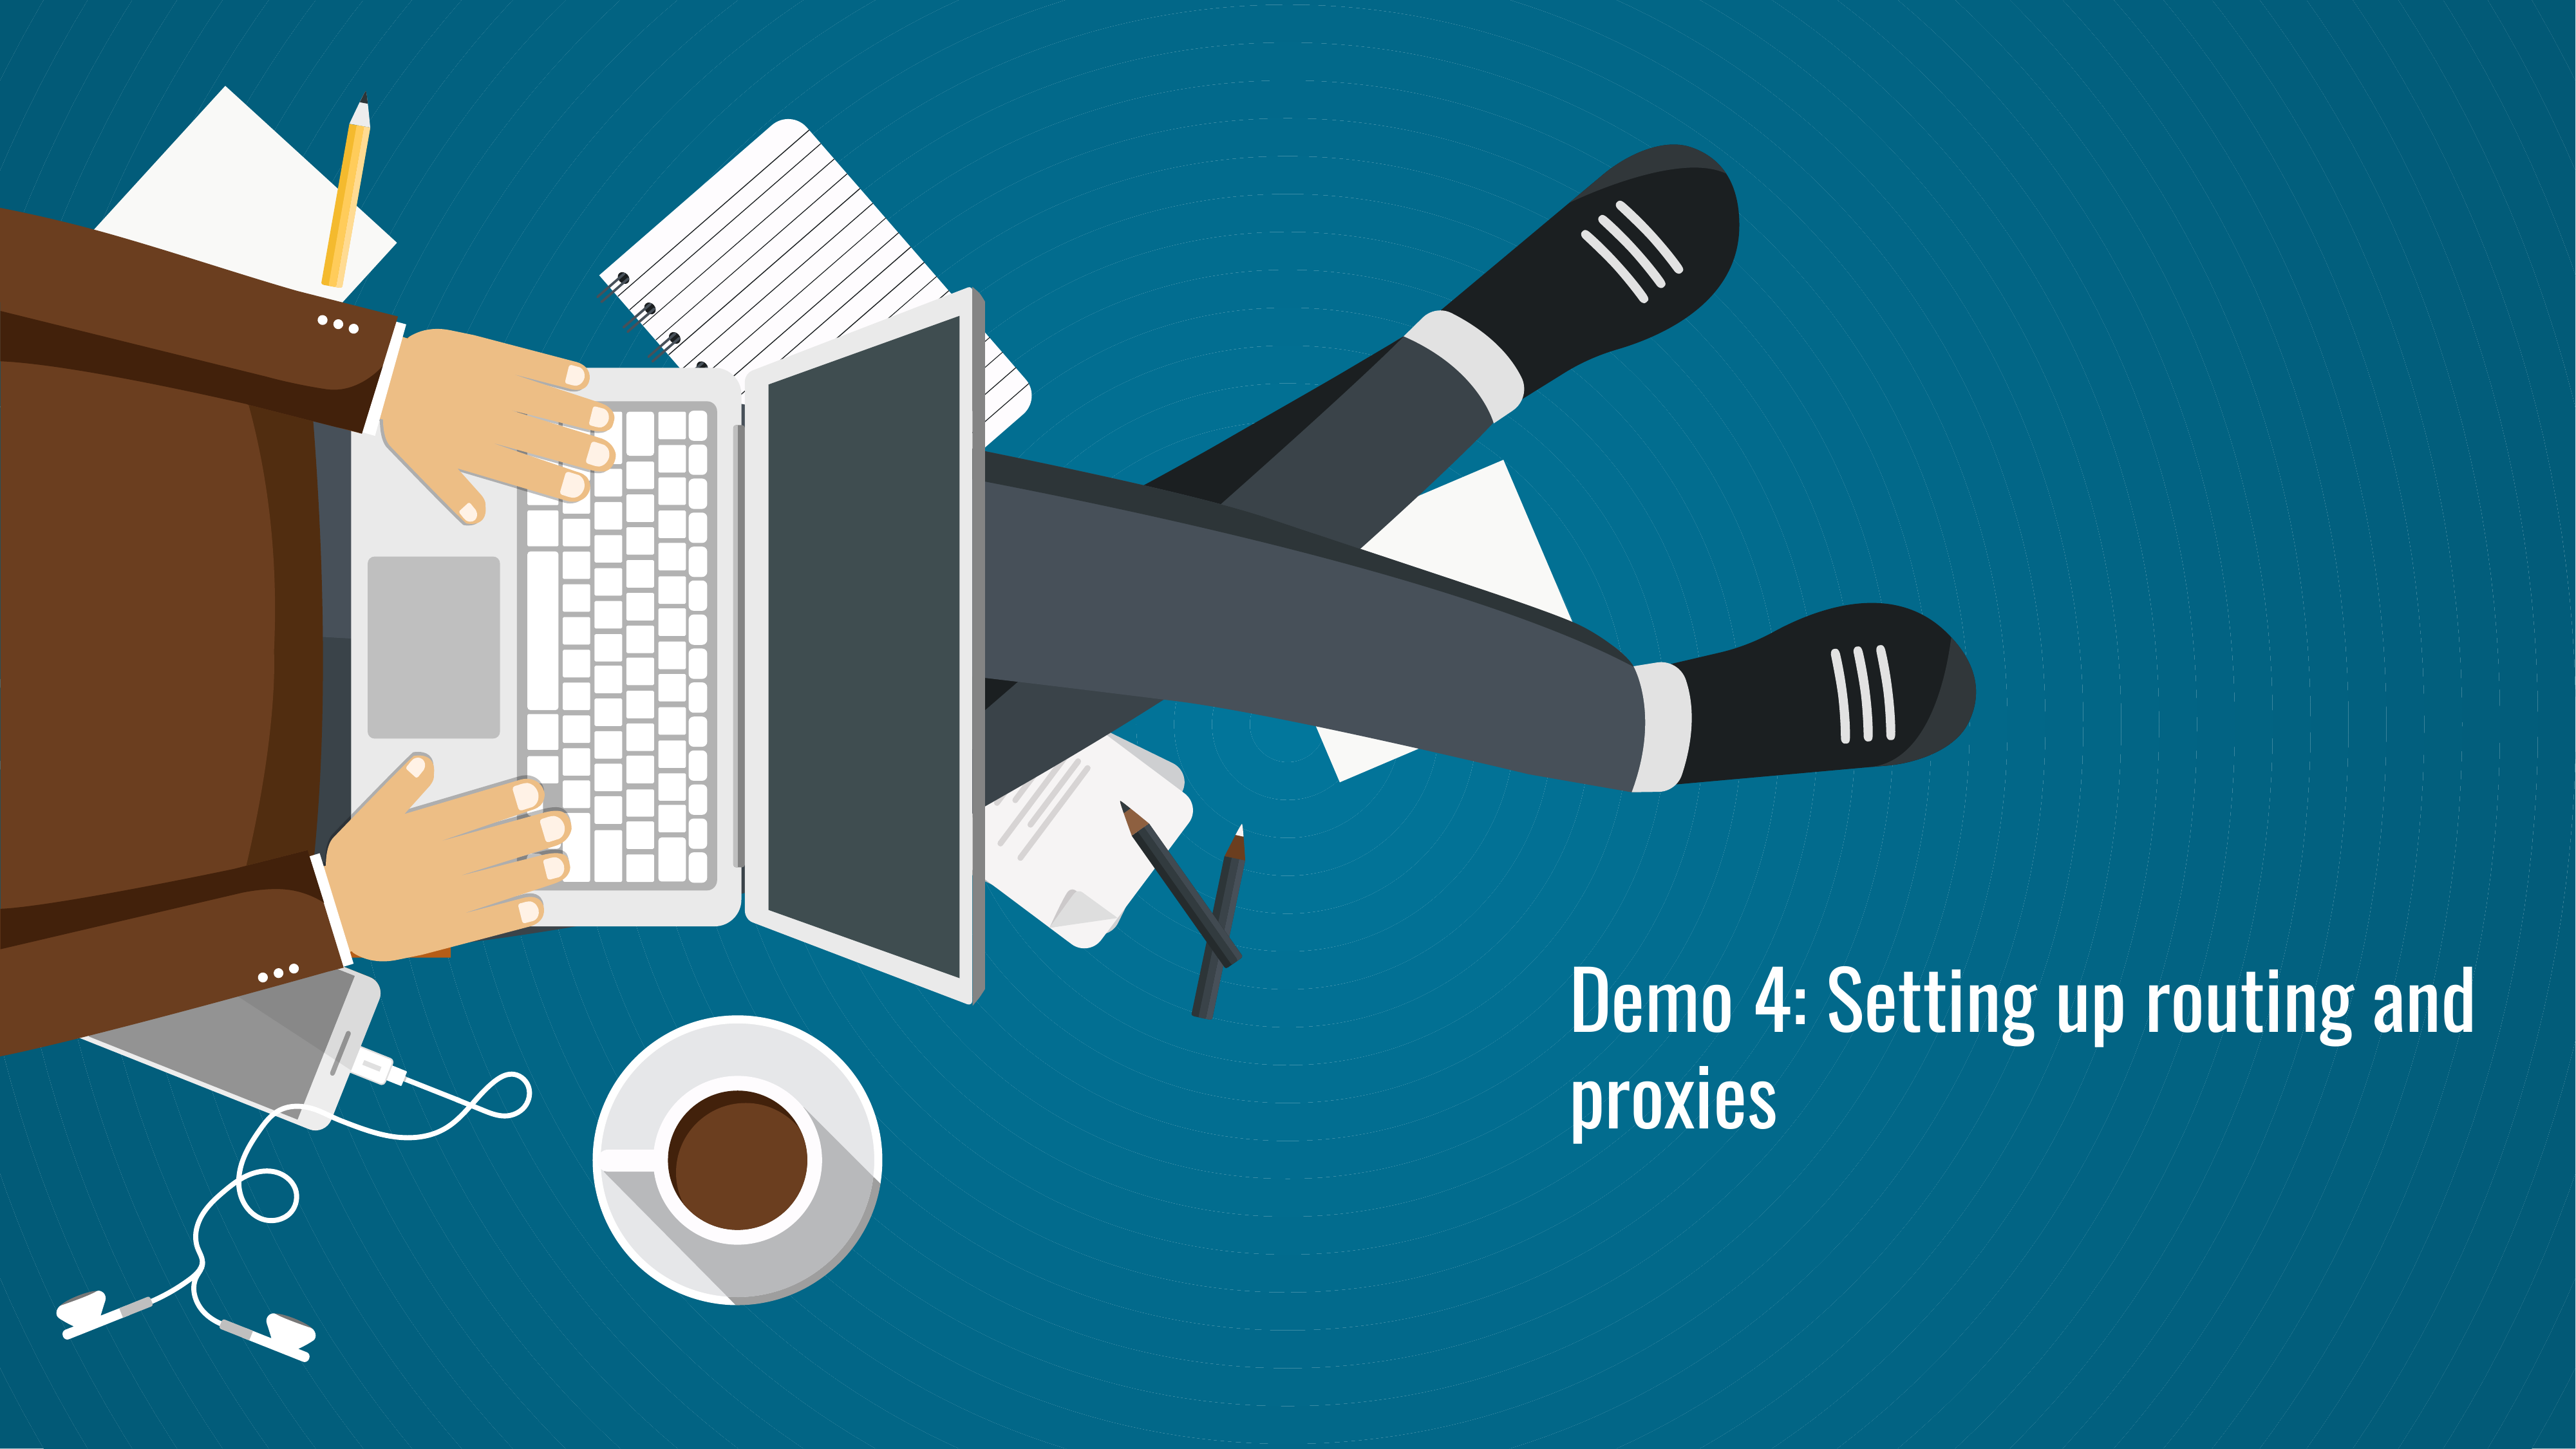

Demo 4: Setting up routing and proxies